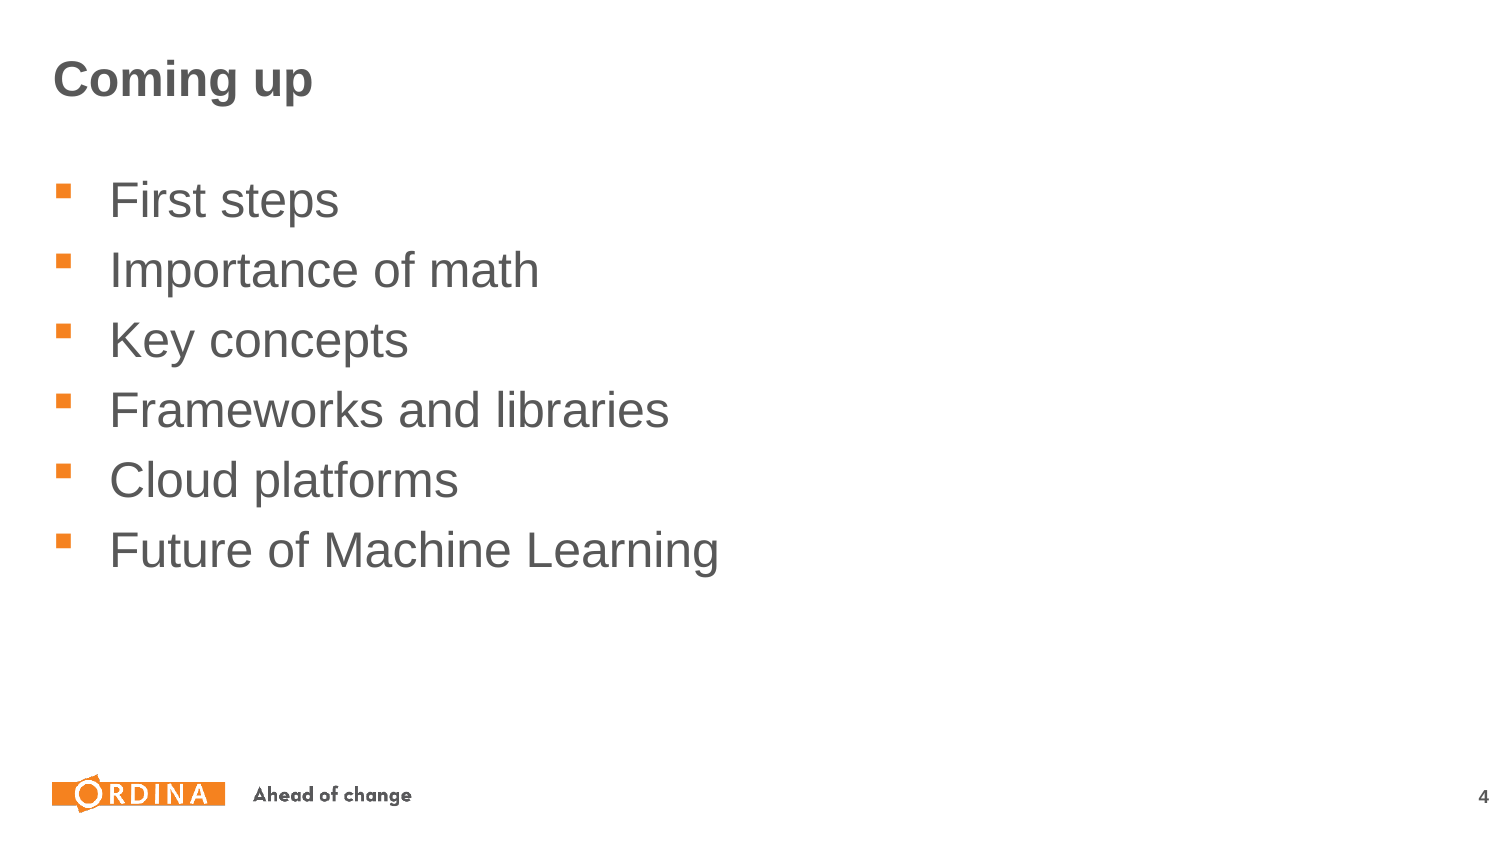

# Coming up
First steps
Importance of math
Key concepts
Frameworks and libraries
Cloud platforms
Future of Machine Learning